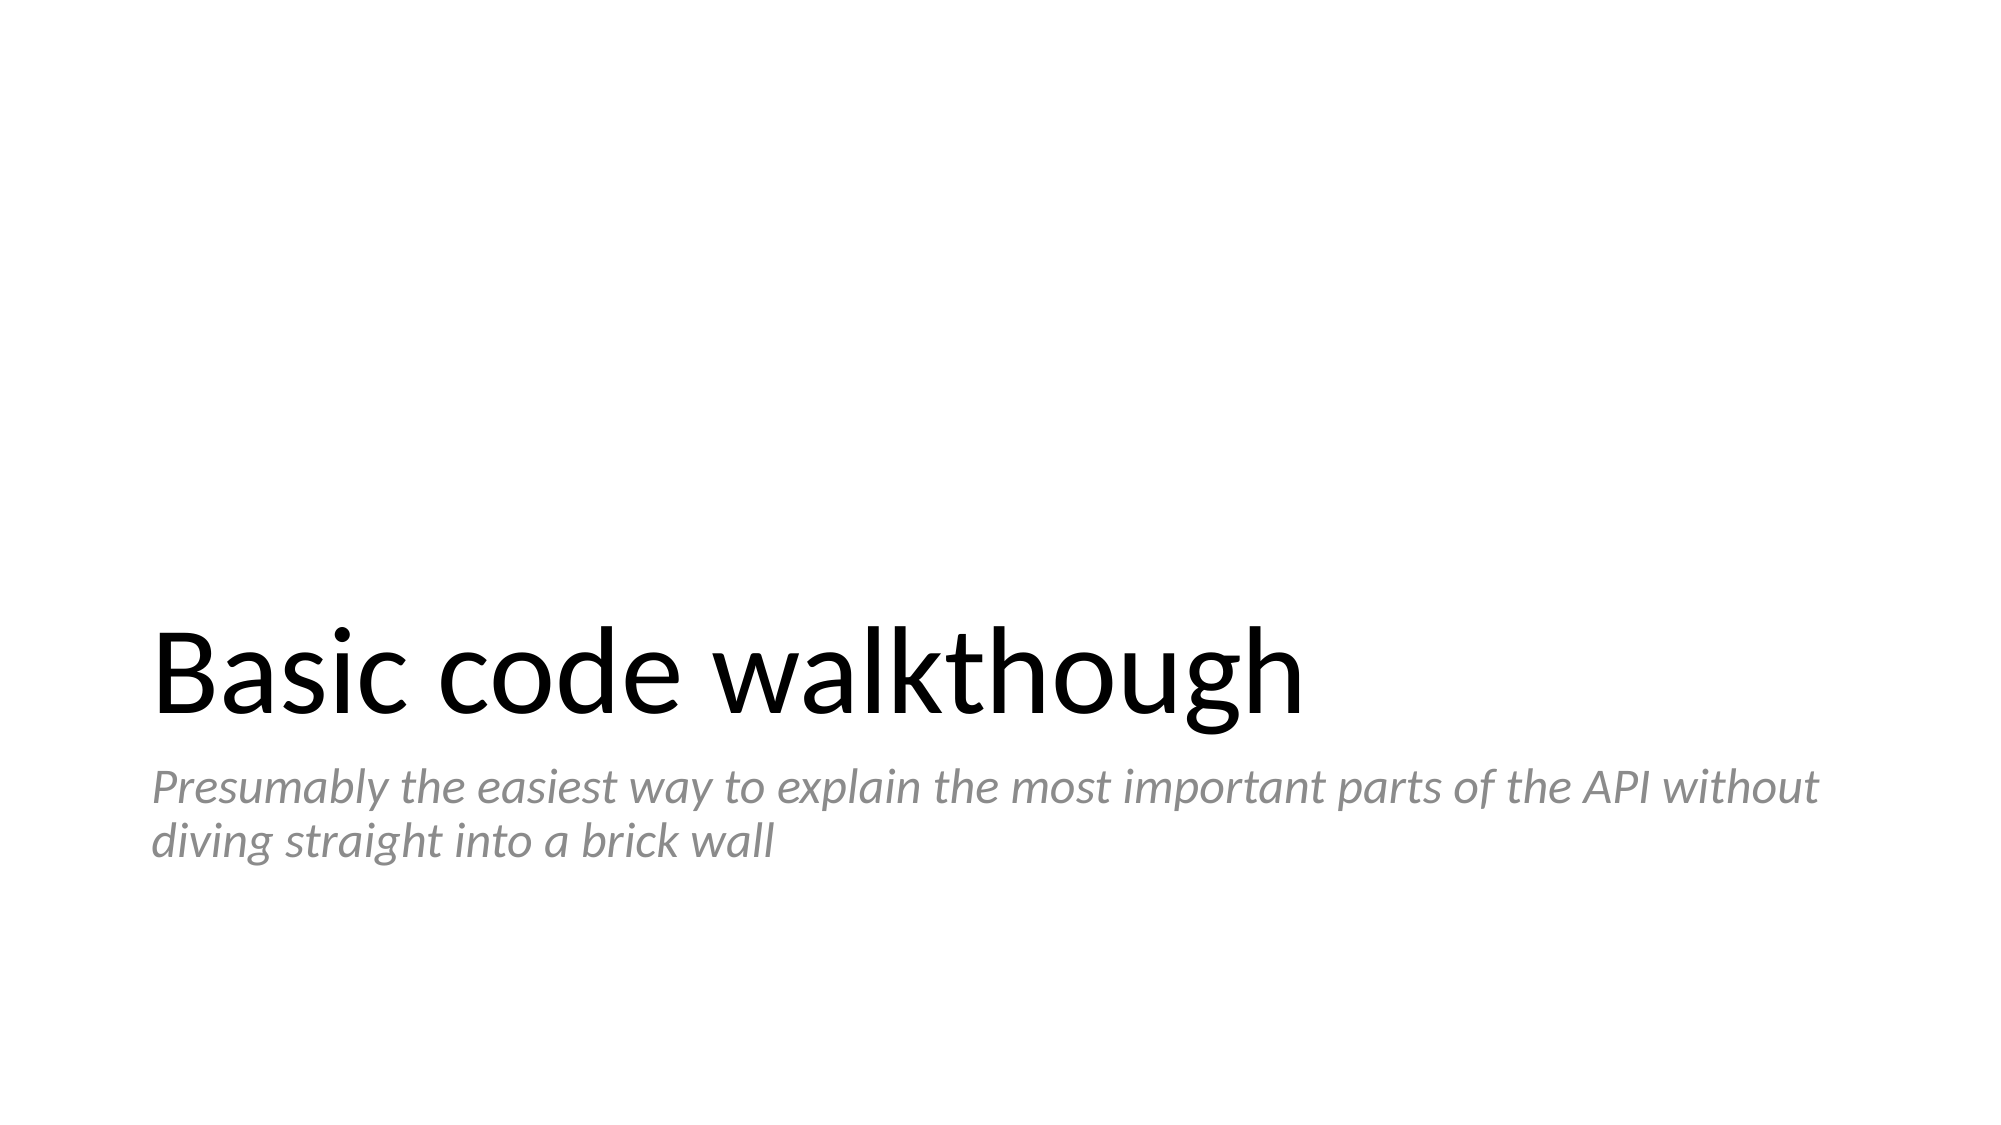

# Basic code walkthough
Presumably the easiest way to explain the most important parts of the API without diving straight into a brick wall